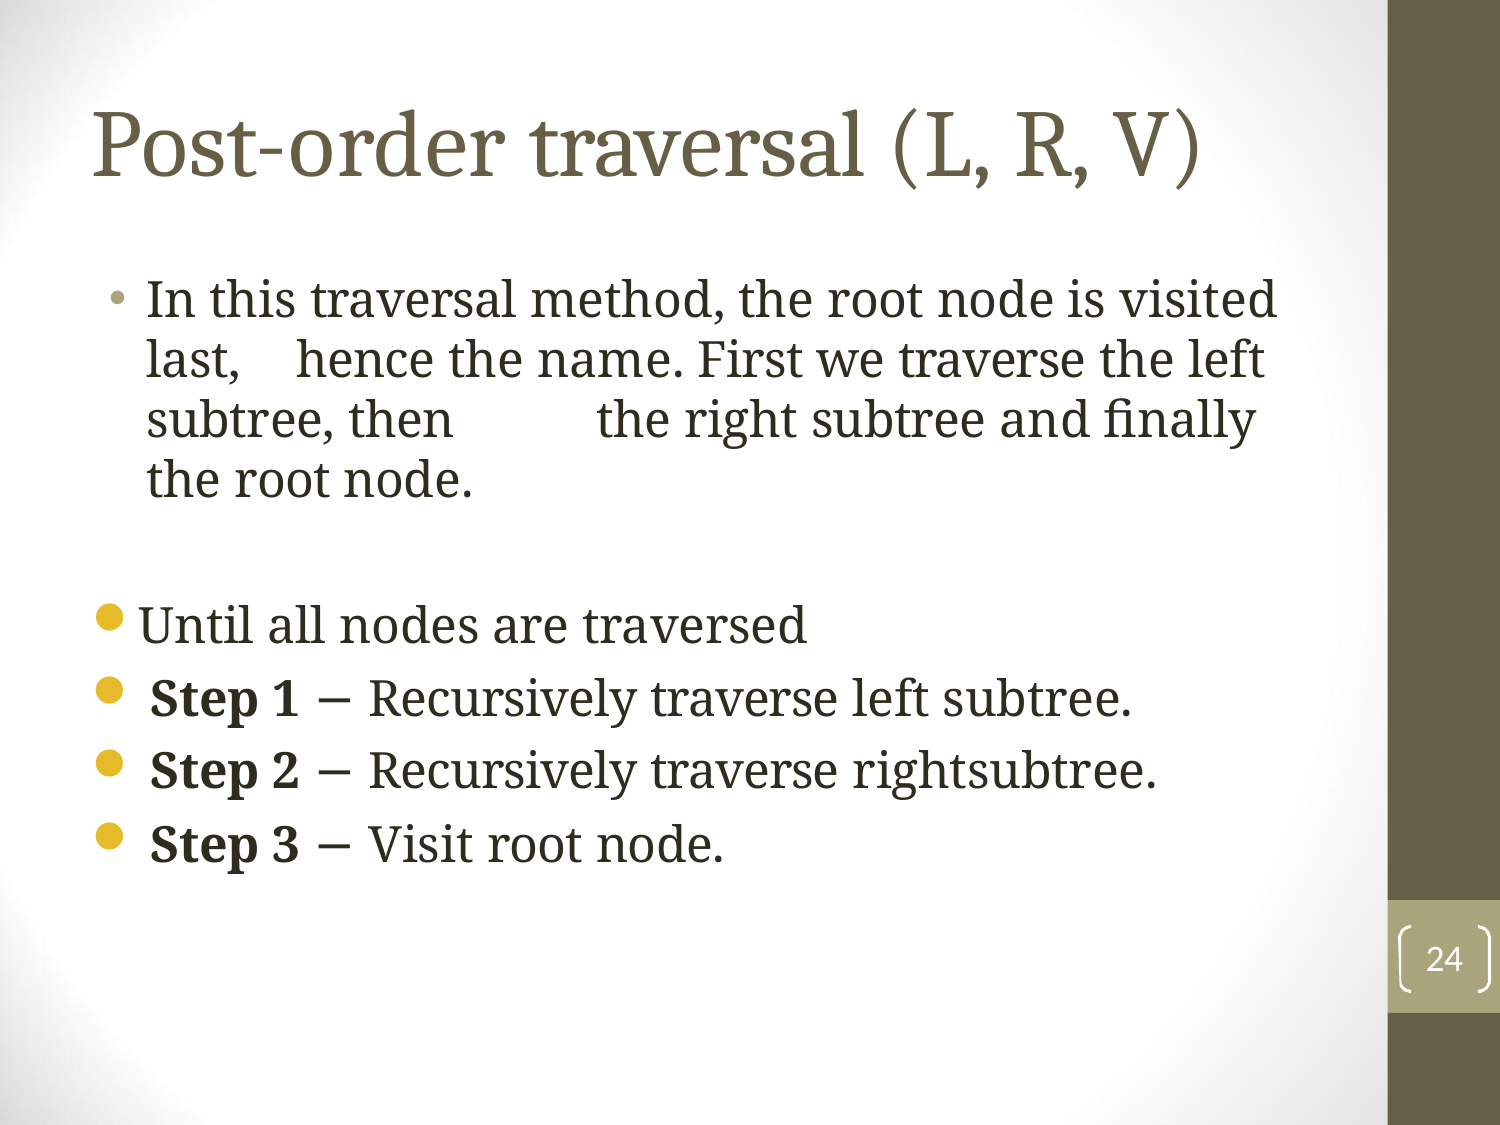

# Post-order traversal (L, R, V)
In this traversal method, the root node is visited last, 	hence the name. First we traverse the left subtree, then 	the right subtree and finally the root node.

Until all nodes are traversed
Step 1 − Recursively traverse left subtree.
Step 2 − Recursively traverse rightsubtree.
Step 3 − Visit root node.

24